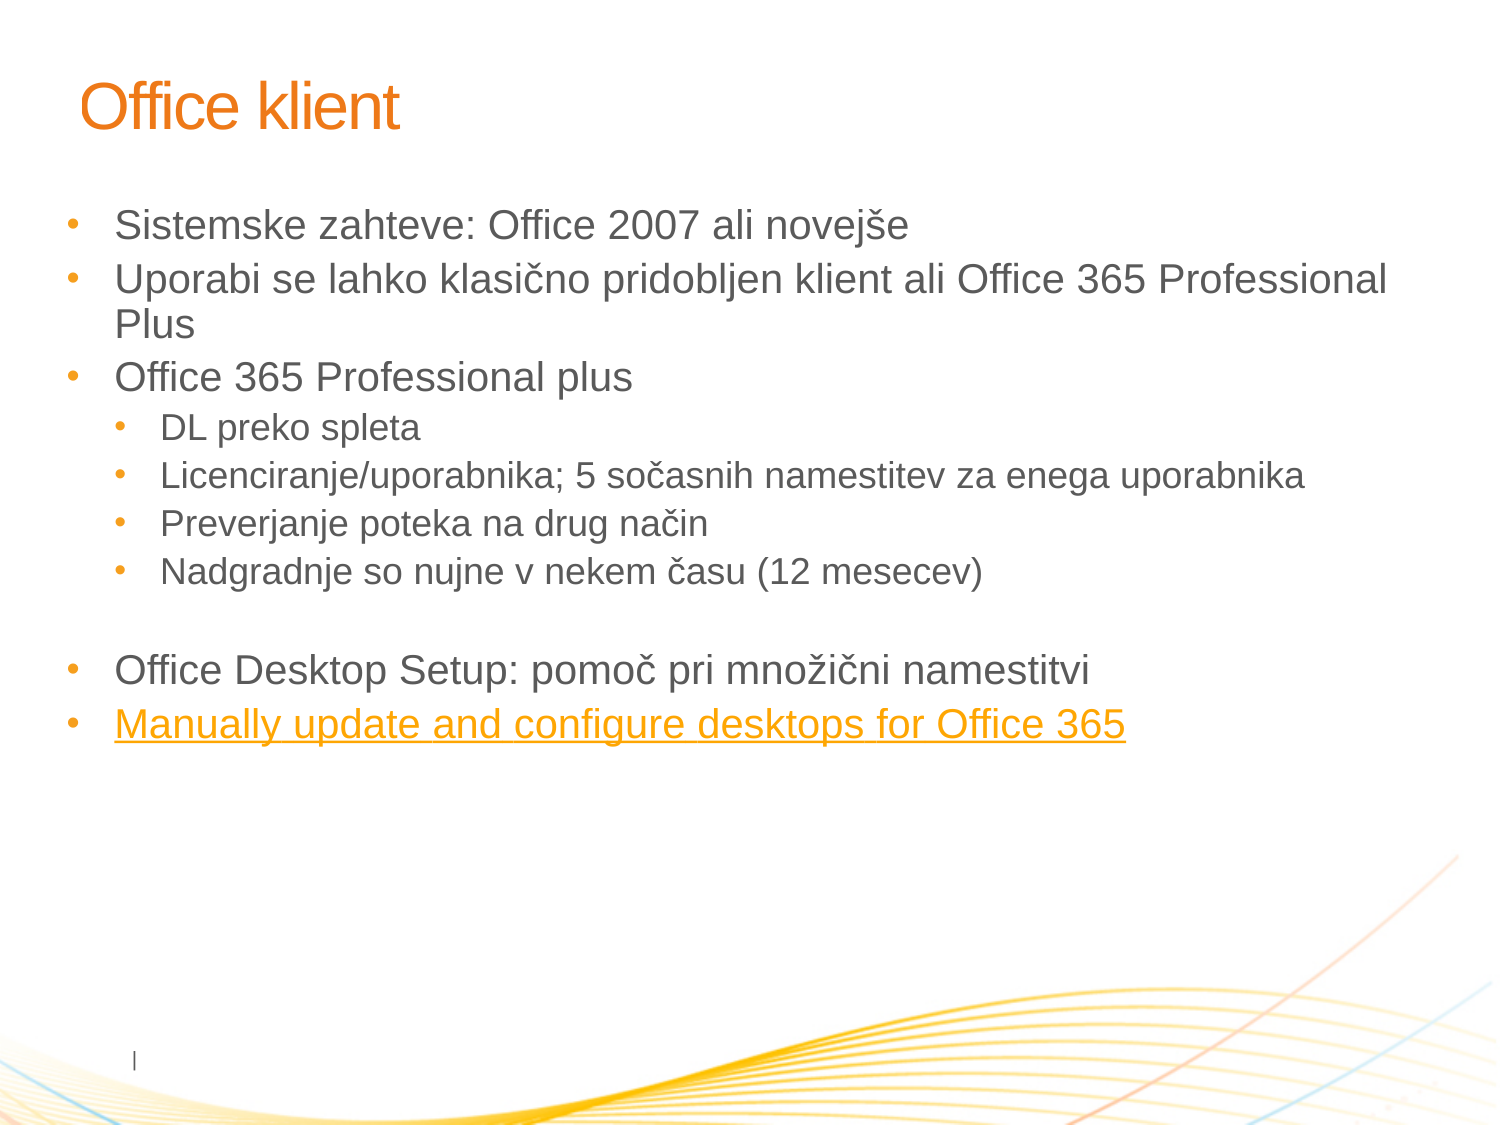

# Office klient
Sistemske zahteve: Office 2007 ali novejše
Uporabi se lahko klasično pridobljen klient ali Office 365 Professional Plus
Office 365 Professional plus
DL preko spleta
Licenciranje/uporabnika; 5 sočasnih namestitev za enega uporabnika
Preverjanje poteka na drug način
Nadgradnje so nujne v nekem času (12 mesecev)

Office Desktop Setup: pomoč pri množični namestitvi
Manually update and configure desktops for Office 365